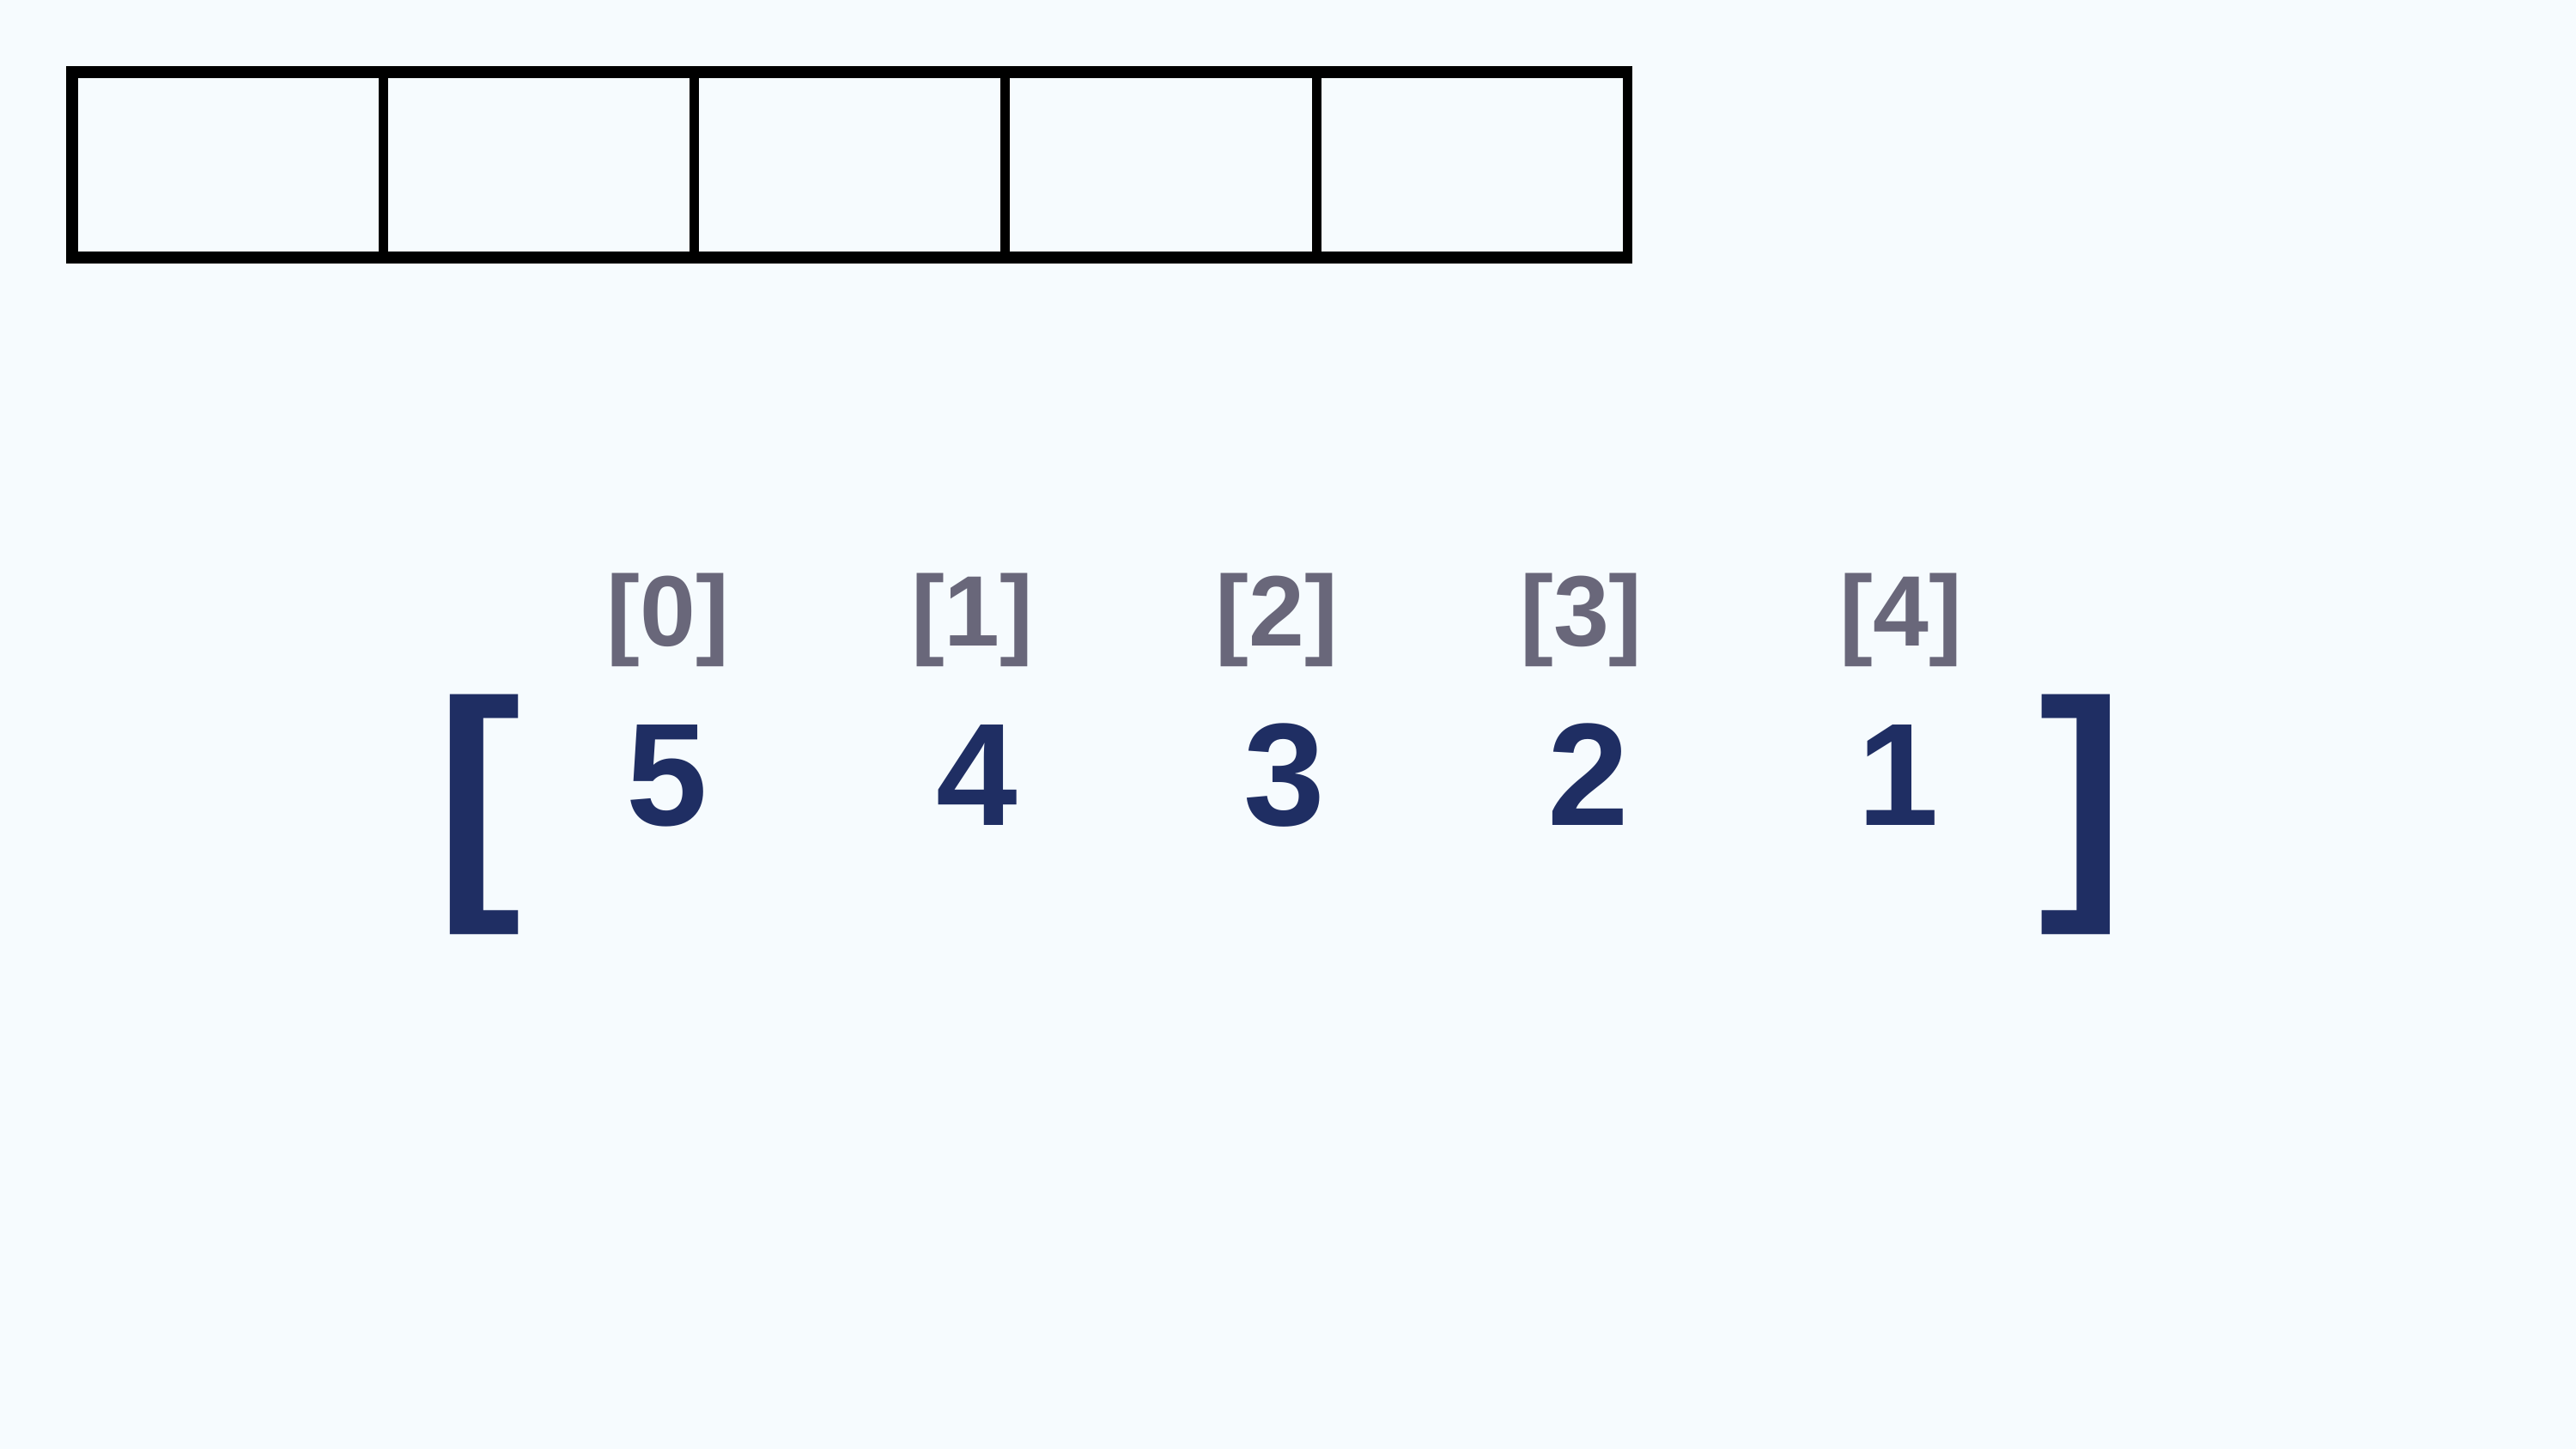

|  |  |  |  |  |
| --- | --- | --- | --- | --- |
[0]
[1]
[2]
[3]
[4]
[
]
5
4
3
2
1